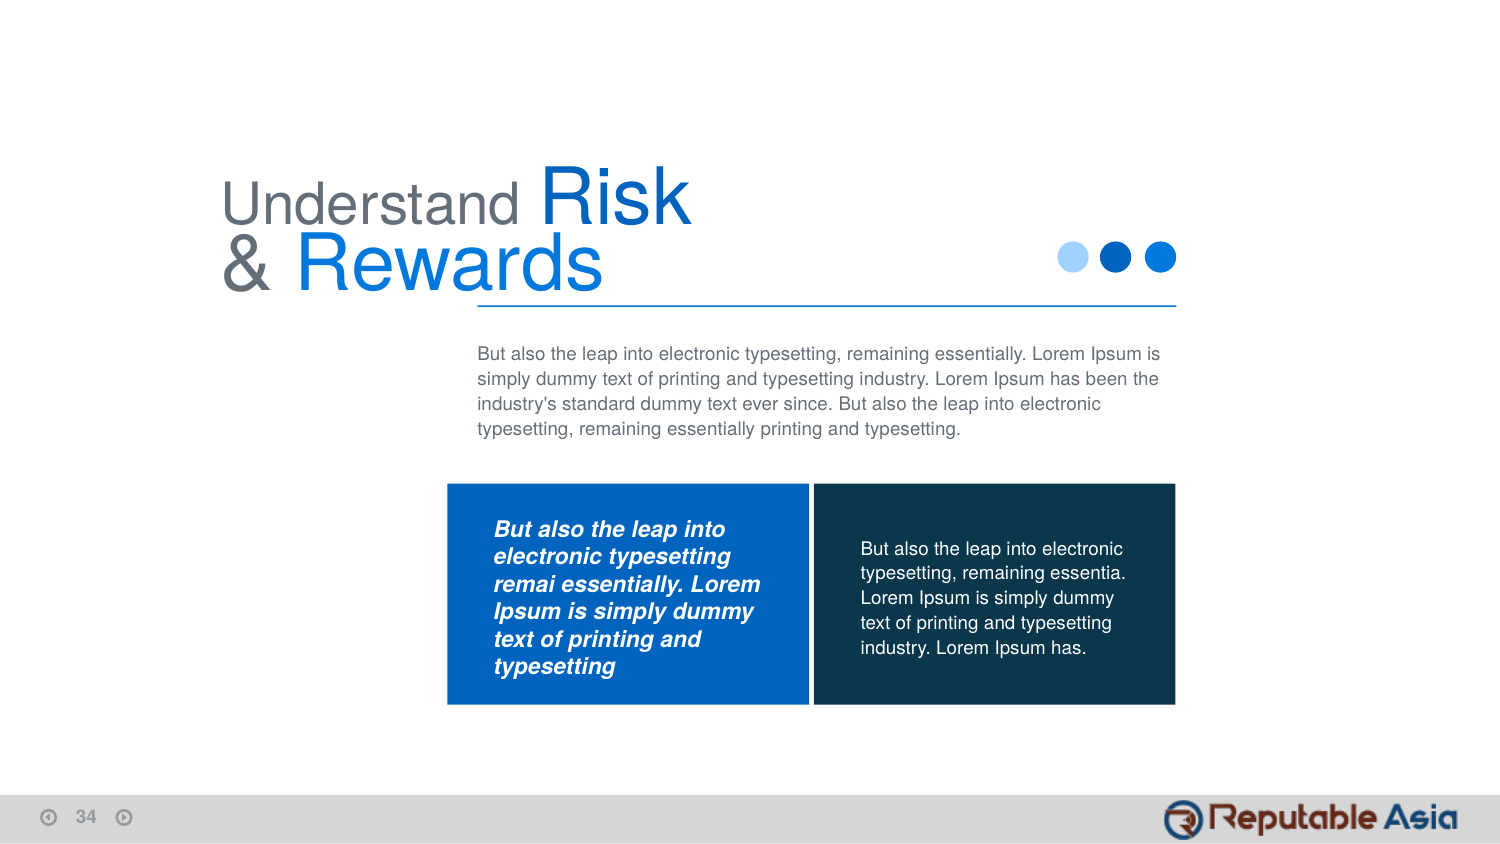

Understand Risk & Rewards

But also the leap into electronic typesetting, remaining essentially. Lorem Ipsum is simply dummy text of printing and typesetting industry. Lorem Ipsum has been the industry's standard dummy text ever since. But also the leap into electronic typesetting, remaining essentially printing and typesetting.

But also the leap into electronic typesetting remai essentially. Lorem Ipsum is simply dummy text of printing and typesetting

But also the leap into electronic typesetting, remaining essentia. Lorem Ipsum is simply dummy text of printing and typesetting industry. Lorem Ipsum has.
34